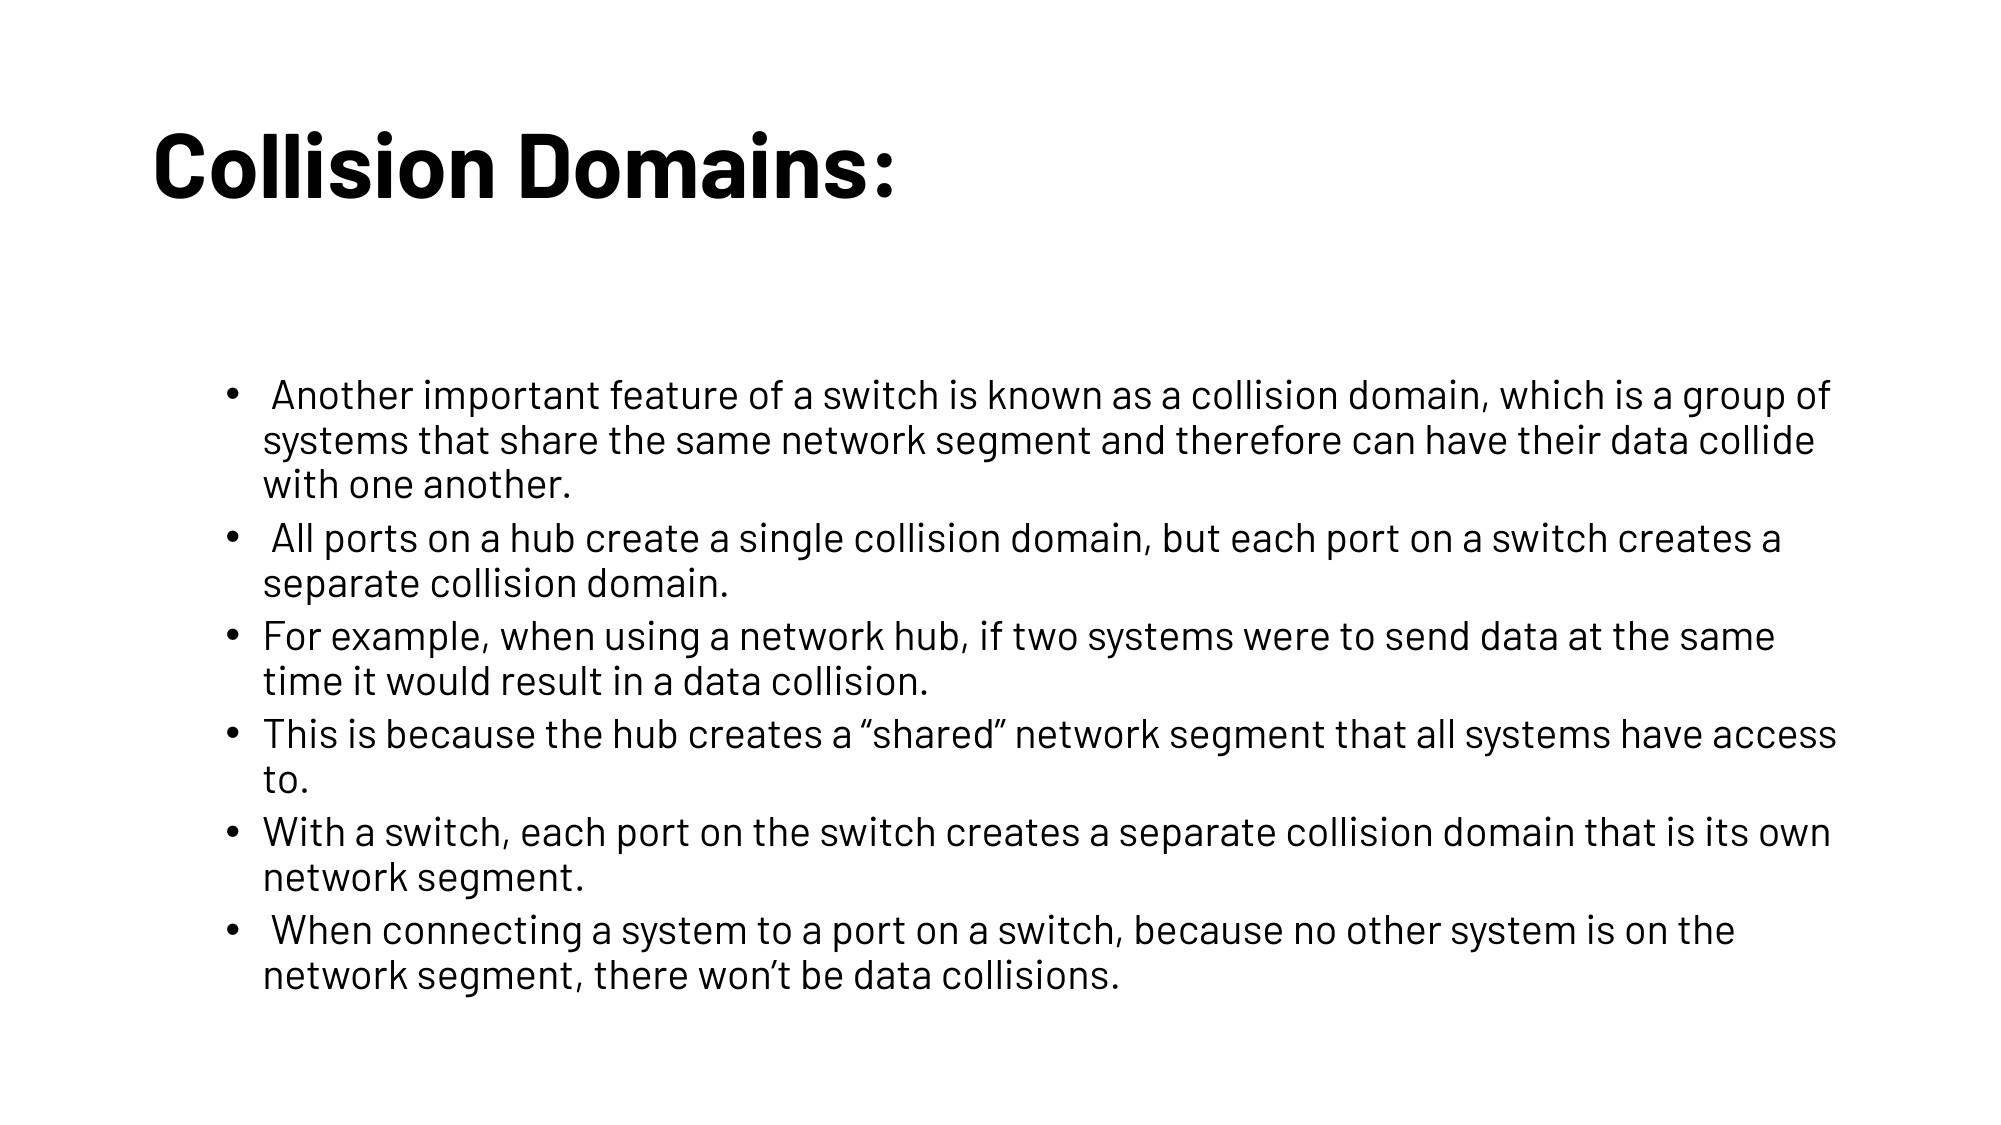

# Collision Domains:

 Another important feature of a switch is known as a collision domain, which is a group of systems that share the same network segment and therefore can have their data collide with one another.
 All ports on a hub create a single collision domain, but each port on a switch creates a separate collision domain.
For example, when using a network hub, if two systems were to send data at the same time it would result in a data collision.
This is because the hub creates a “shared” network segment that all systems have access to.
With a switch, each port on the switch creates a separate collision domain that is its own network segment.
 When connecting a system to a port on a switch, because no other system is on the network segment, there won’t be data collisions.